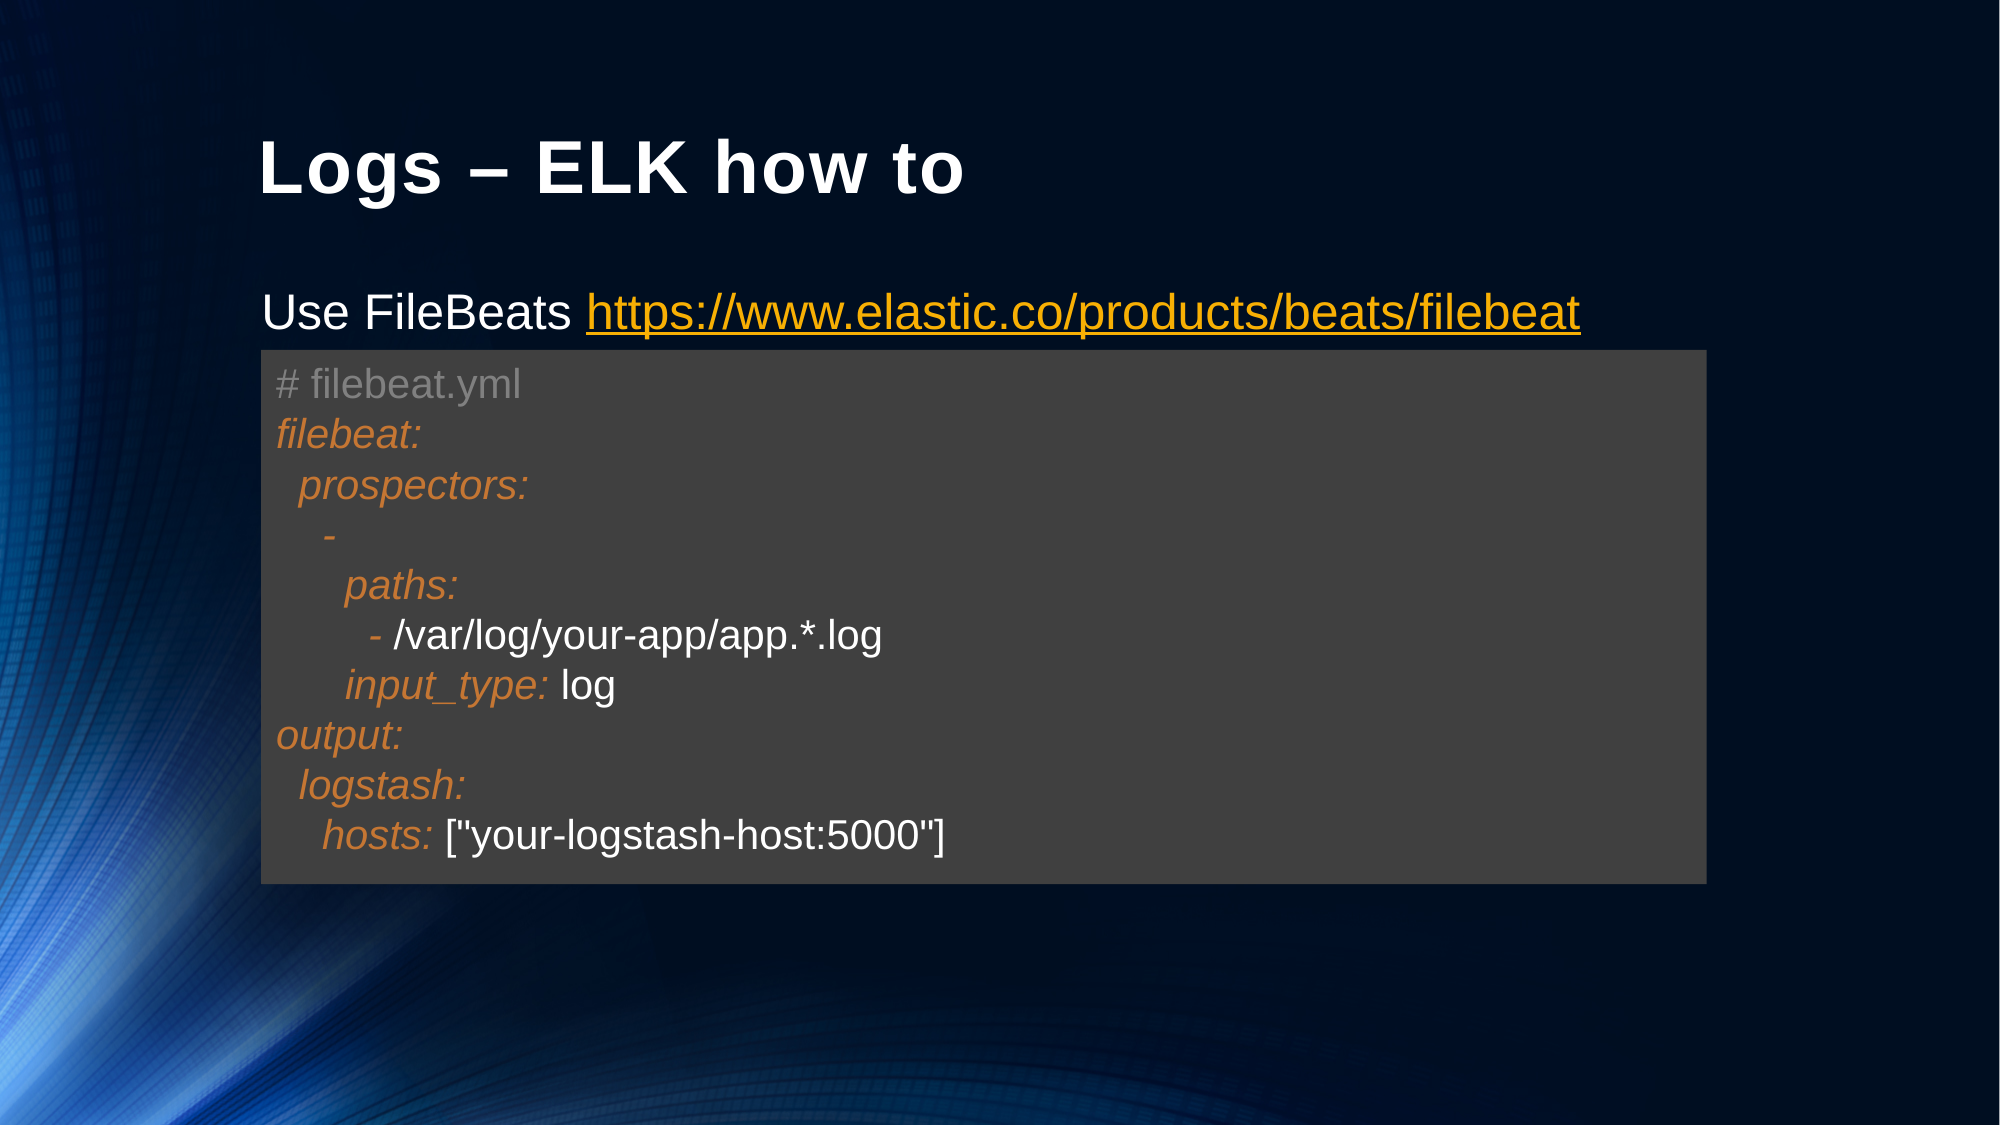

# Logs – ELK how to

Use FileBeats https://www.elastic.co/products/beats/filebeat

# filebeat.yml filebeat: prospectors: - paths: - /var/log/your-app/app.*.log input_type: log output: logstash: hosts: ["your-logstash-host:5000"]